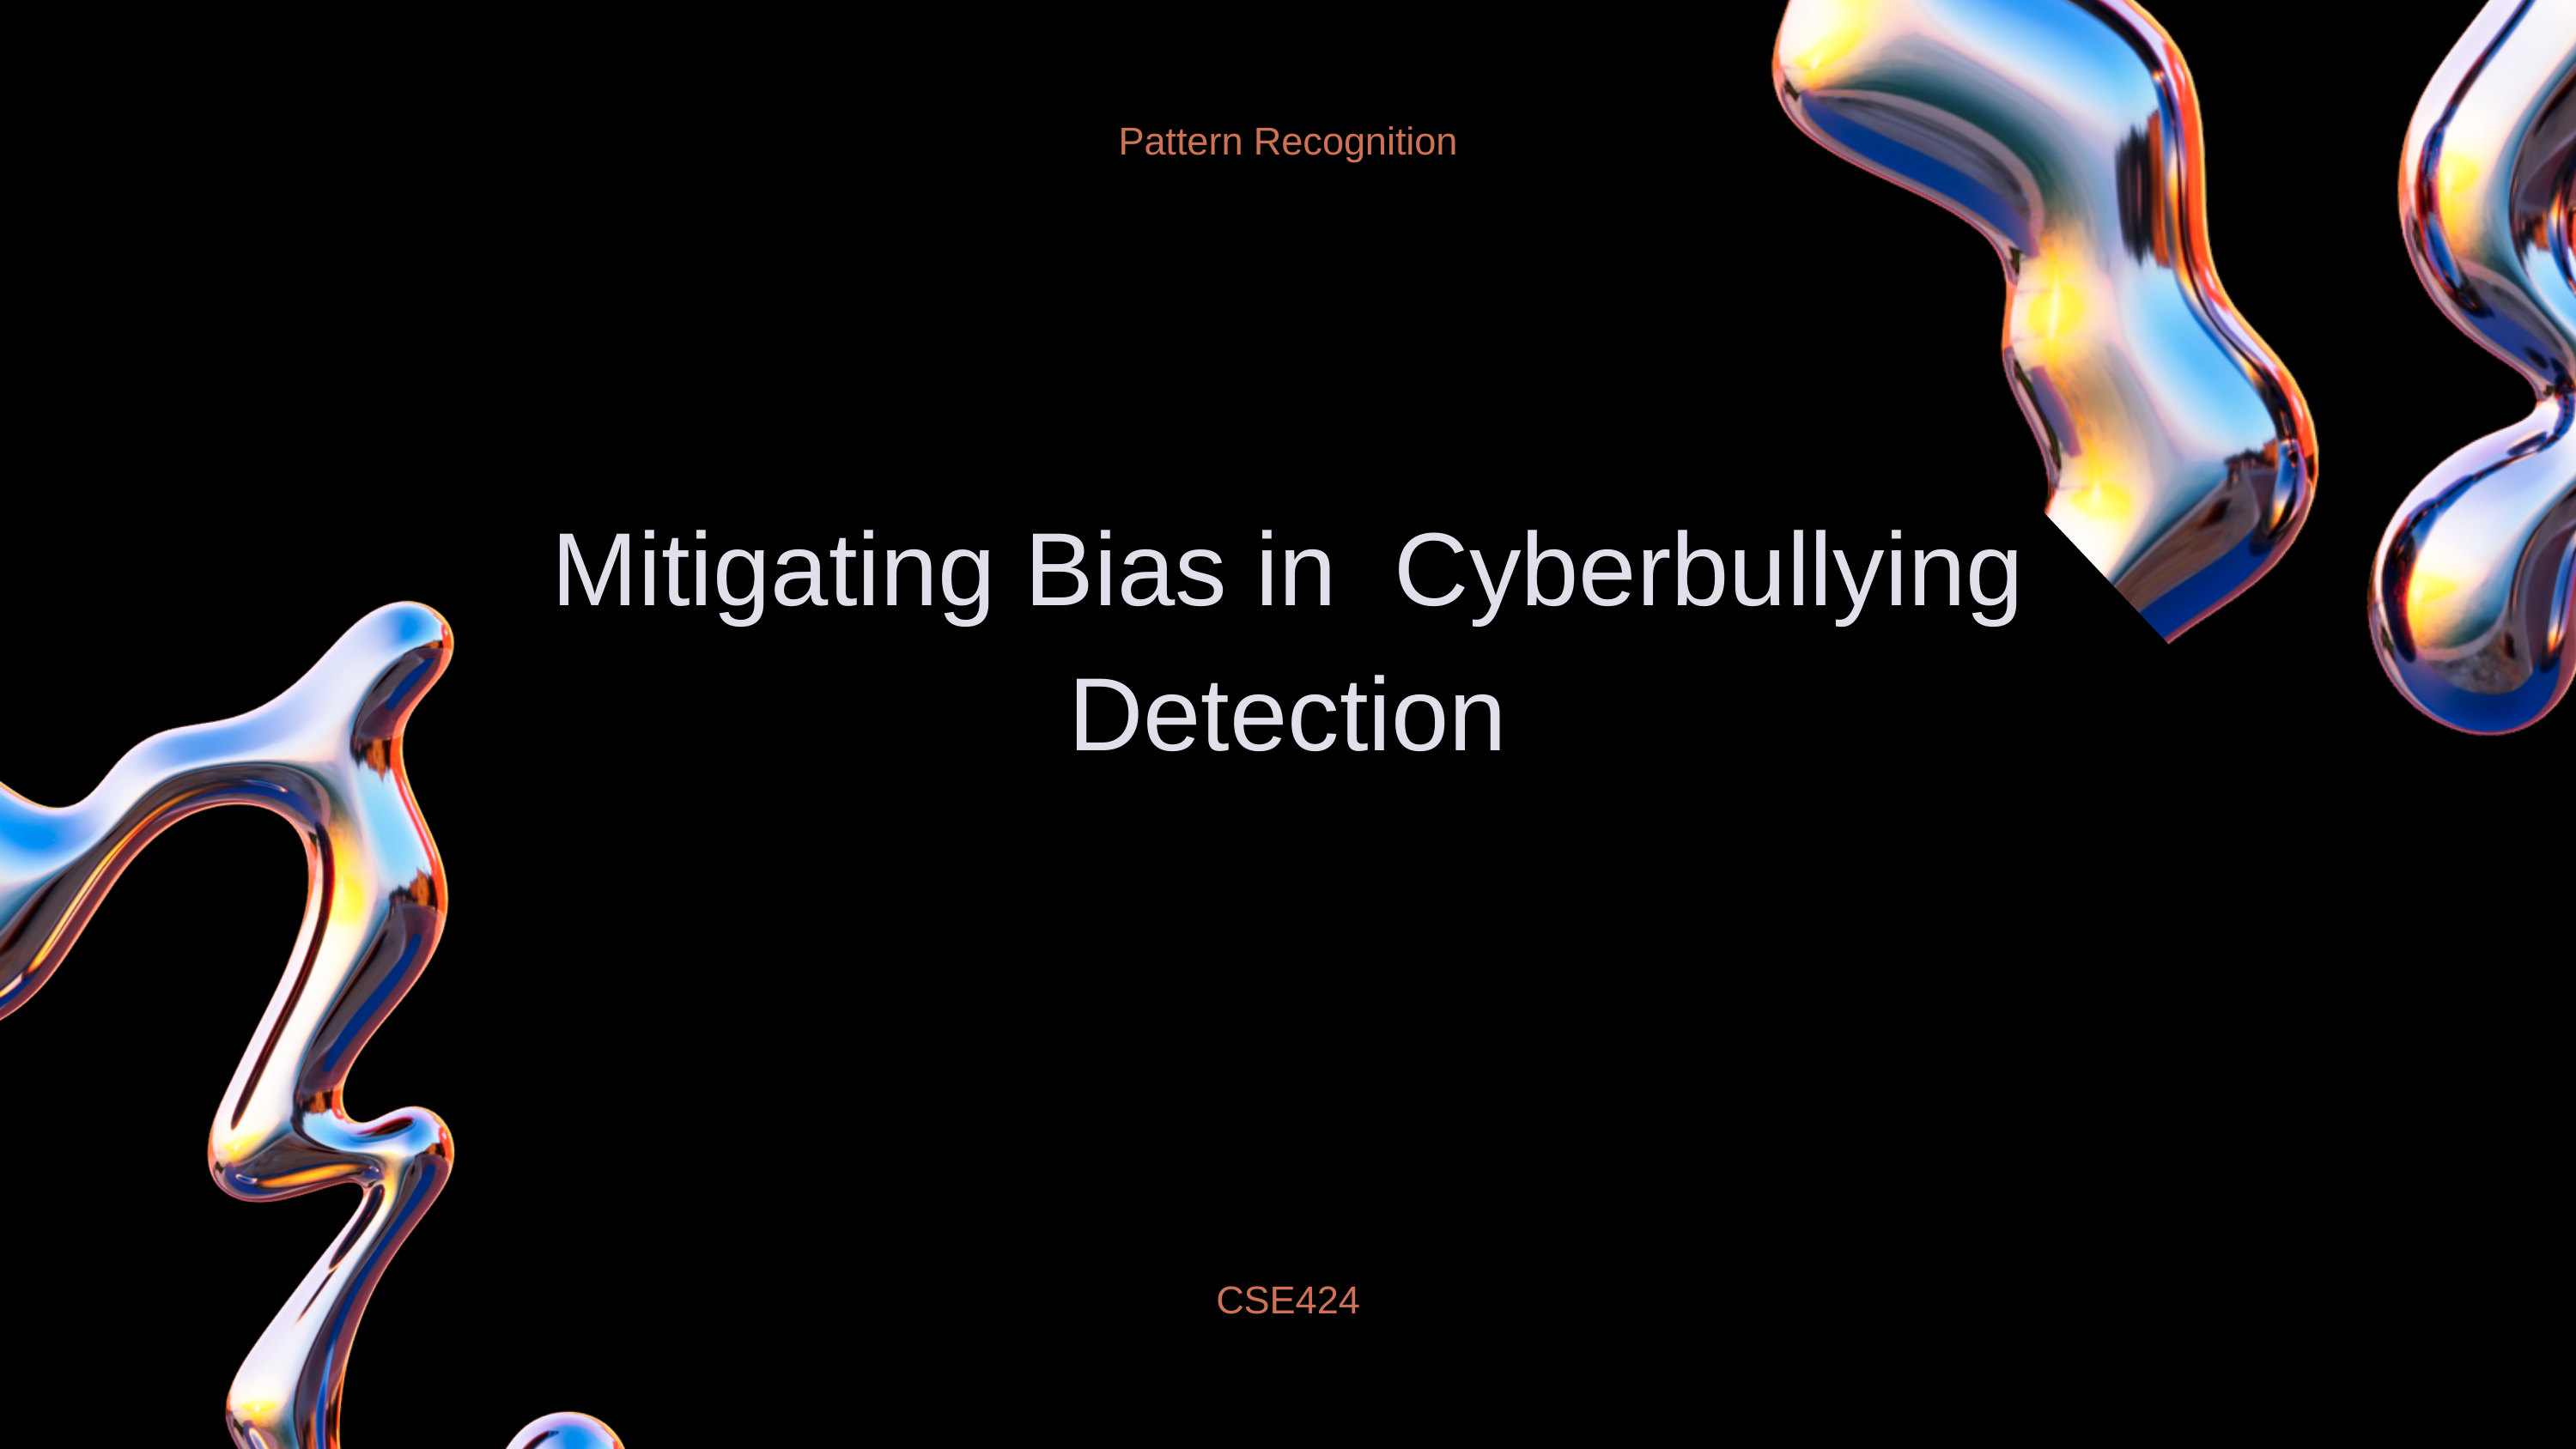

Pattern Recognition
Mitigating Bias in  Cyberbullying Detection

CSE424